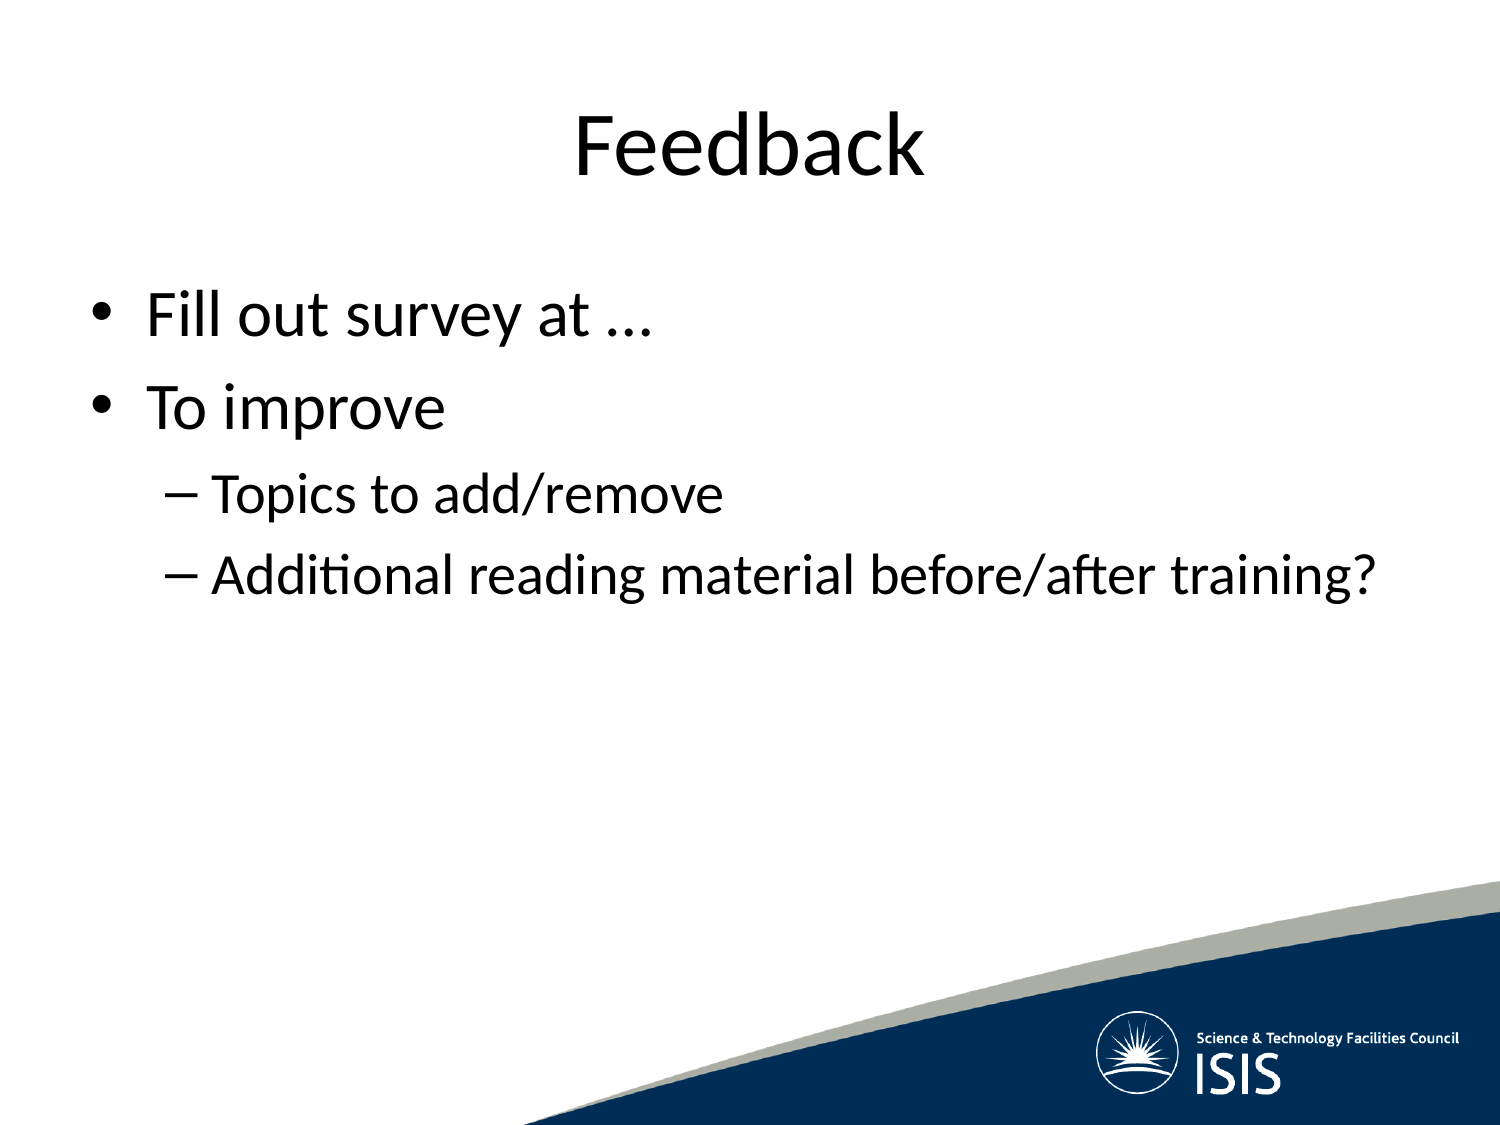

# Feedback
Fill out survey at …
To improve
Topics to add/remove
Additional reading material before/after training?